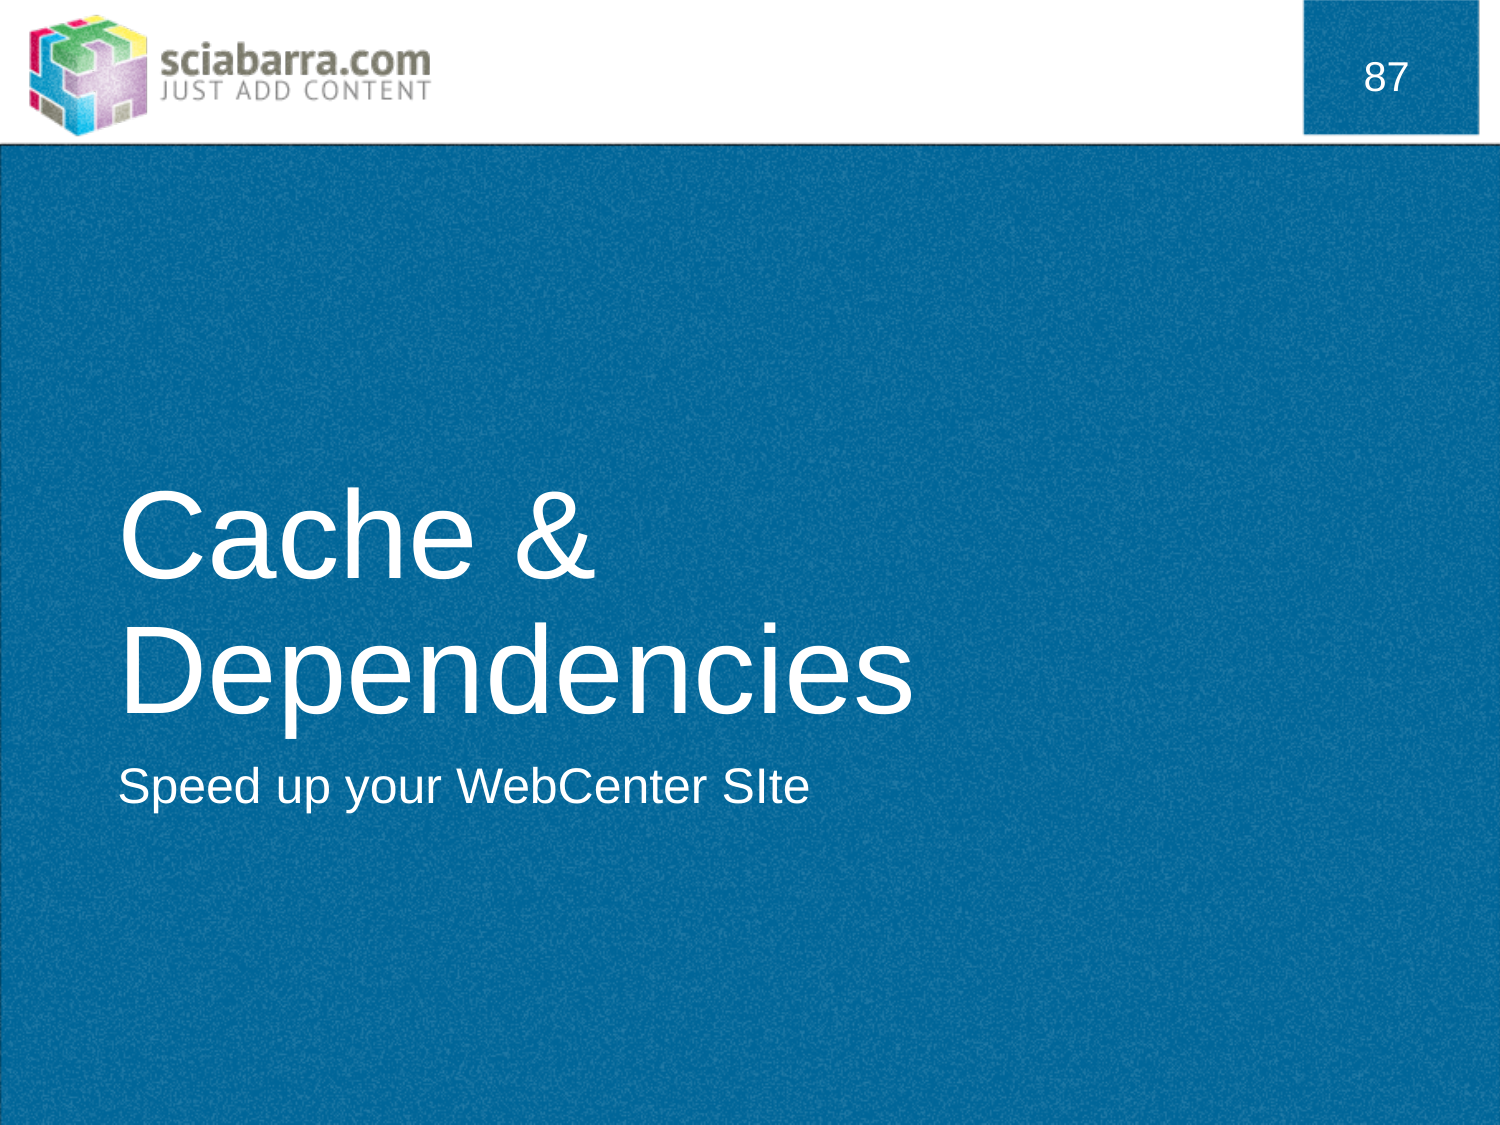

87
# Cache & Dependencies
Speed up your WebCenter SIte